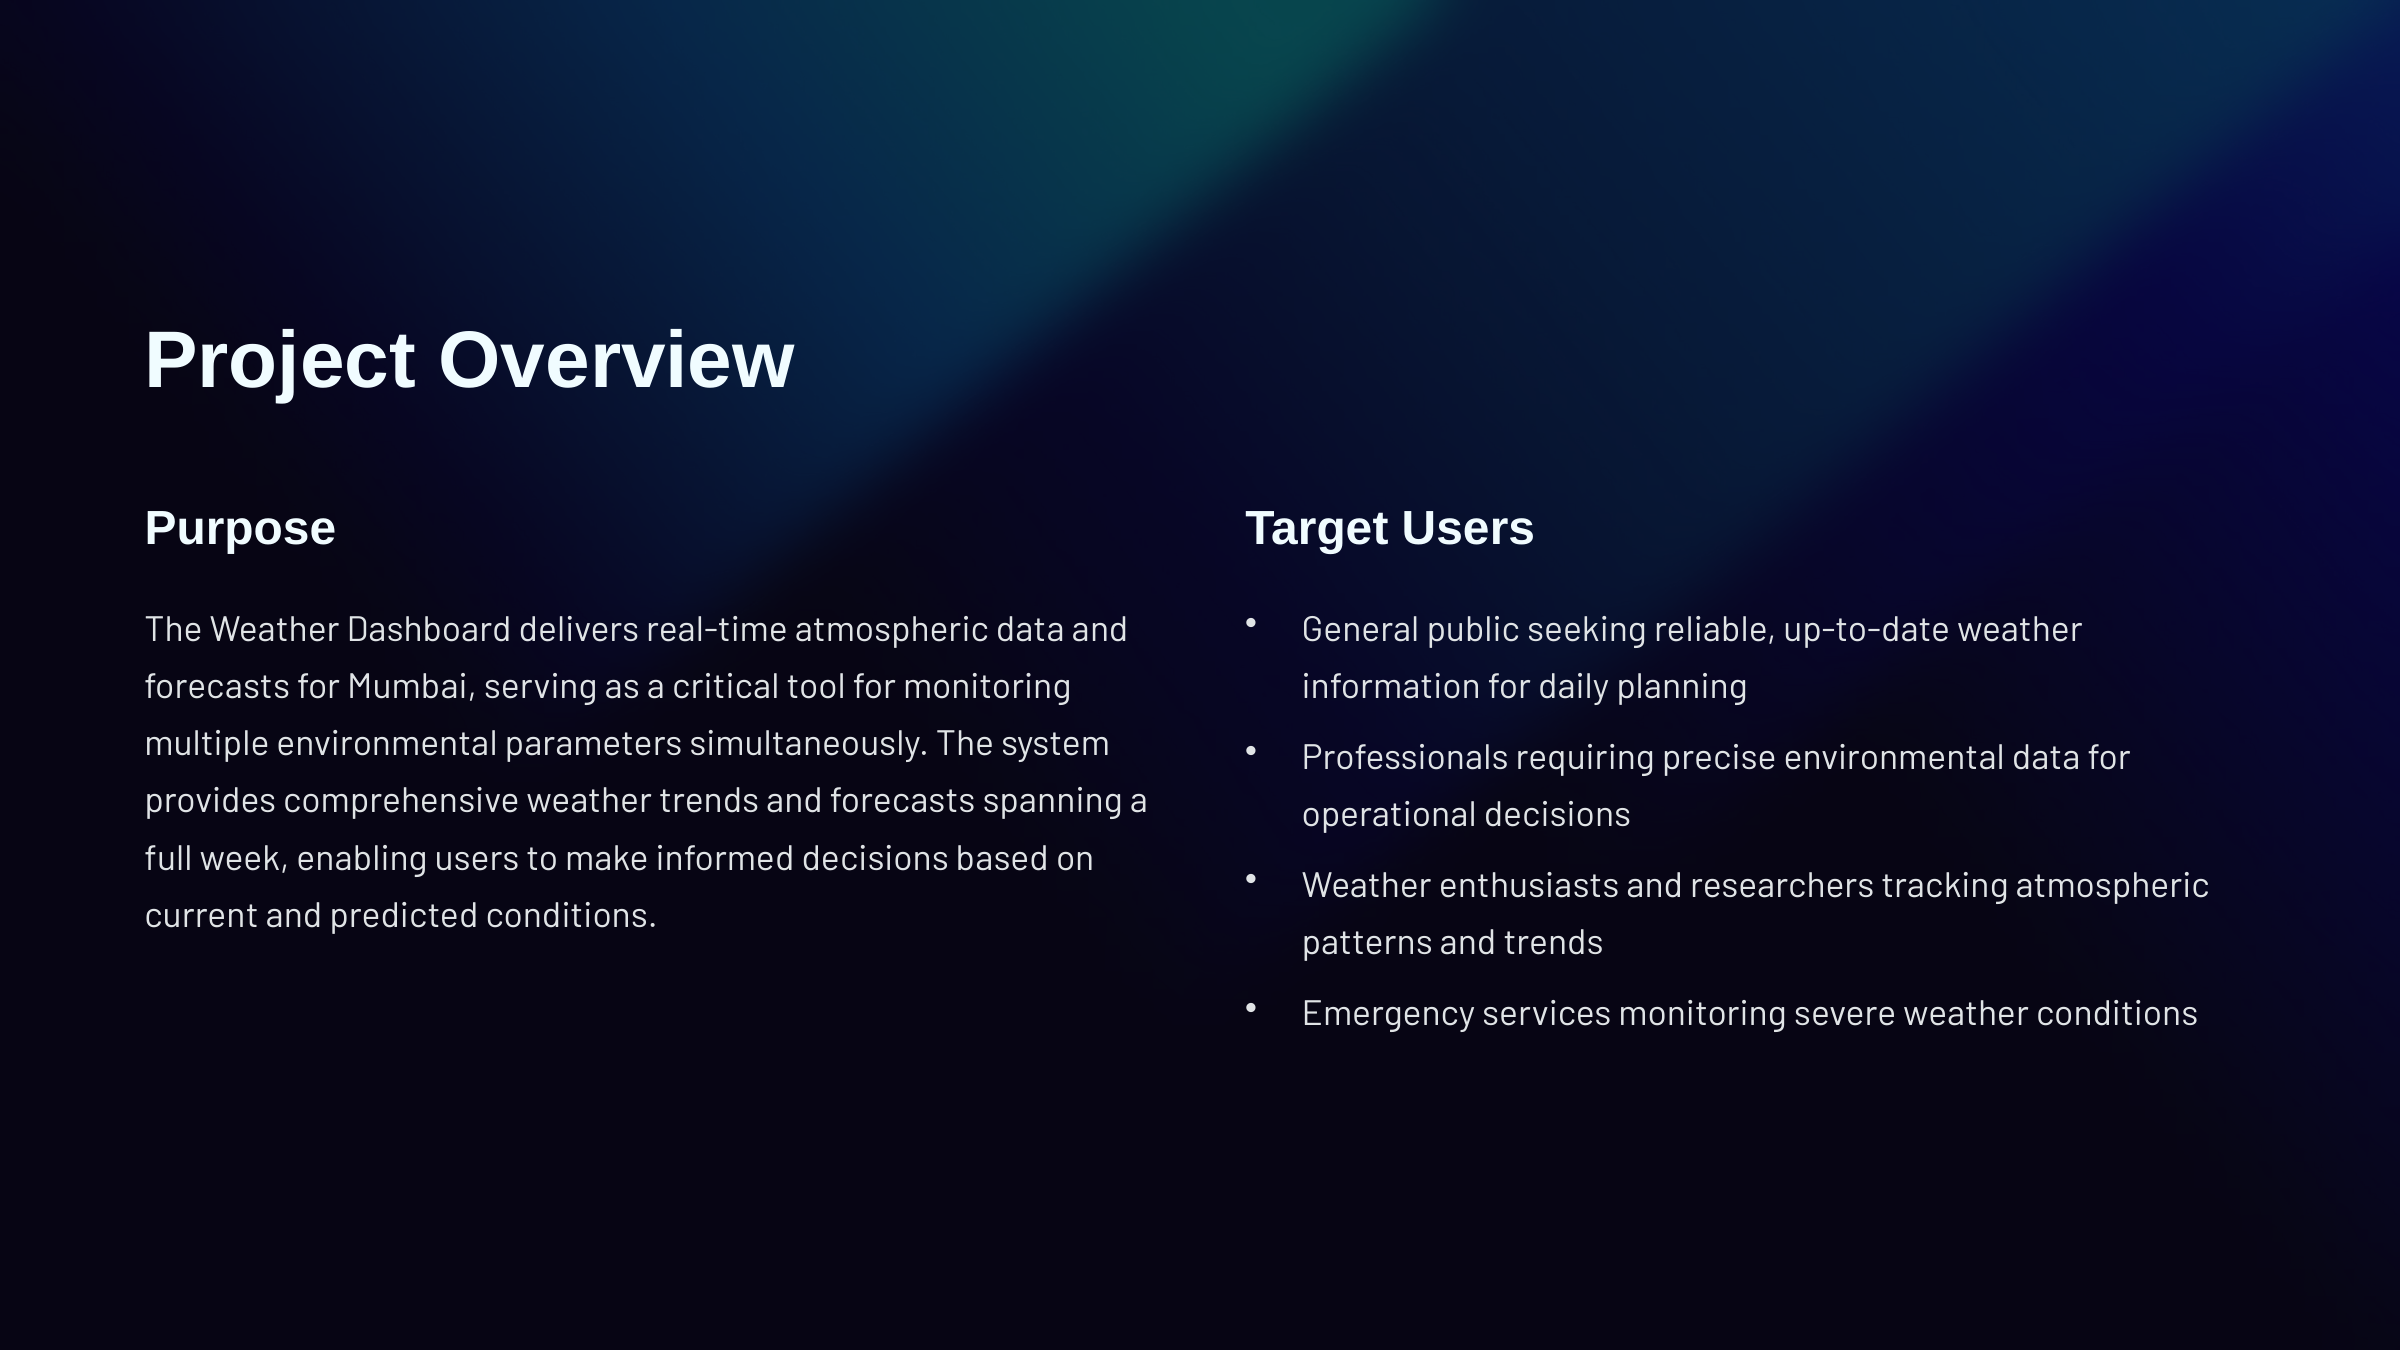

Project Overview
Purpose
Target Users
The Weather Dashboard delivers real-time atmospheric data and forecasts for Mumbai, serving as a critical tool for monitoring multiple environmental parameters simultaneously. The system provides comprehensive weather trends and forecasts spanning a full week, enabling users to make informed decisions based on current and predicted conditions.
General public seeking reliable, up-to-date weather information for daily planning
Professionals requiring precise environmental data for operational decisions
Weather enthusiasts and researchers tracking atmospheric patterns and trends
Emergency services monitoring severe weather conditions